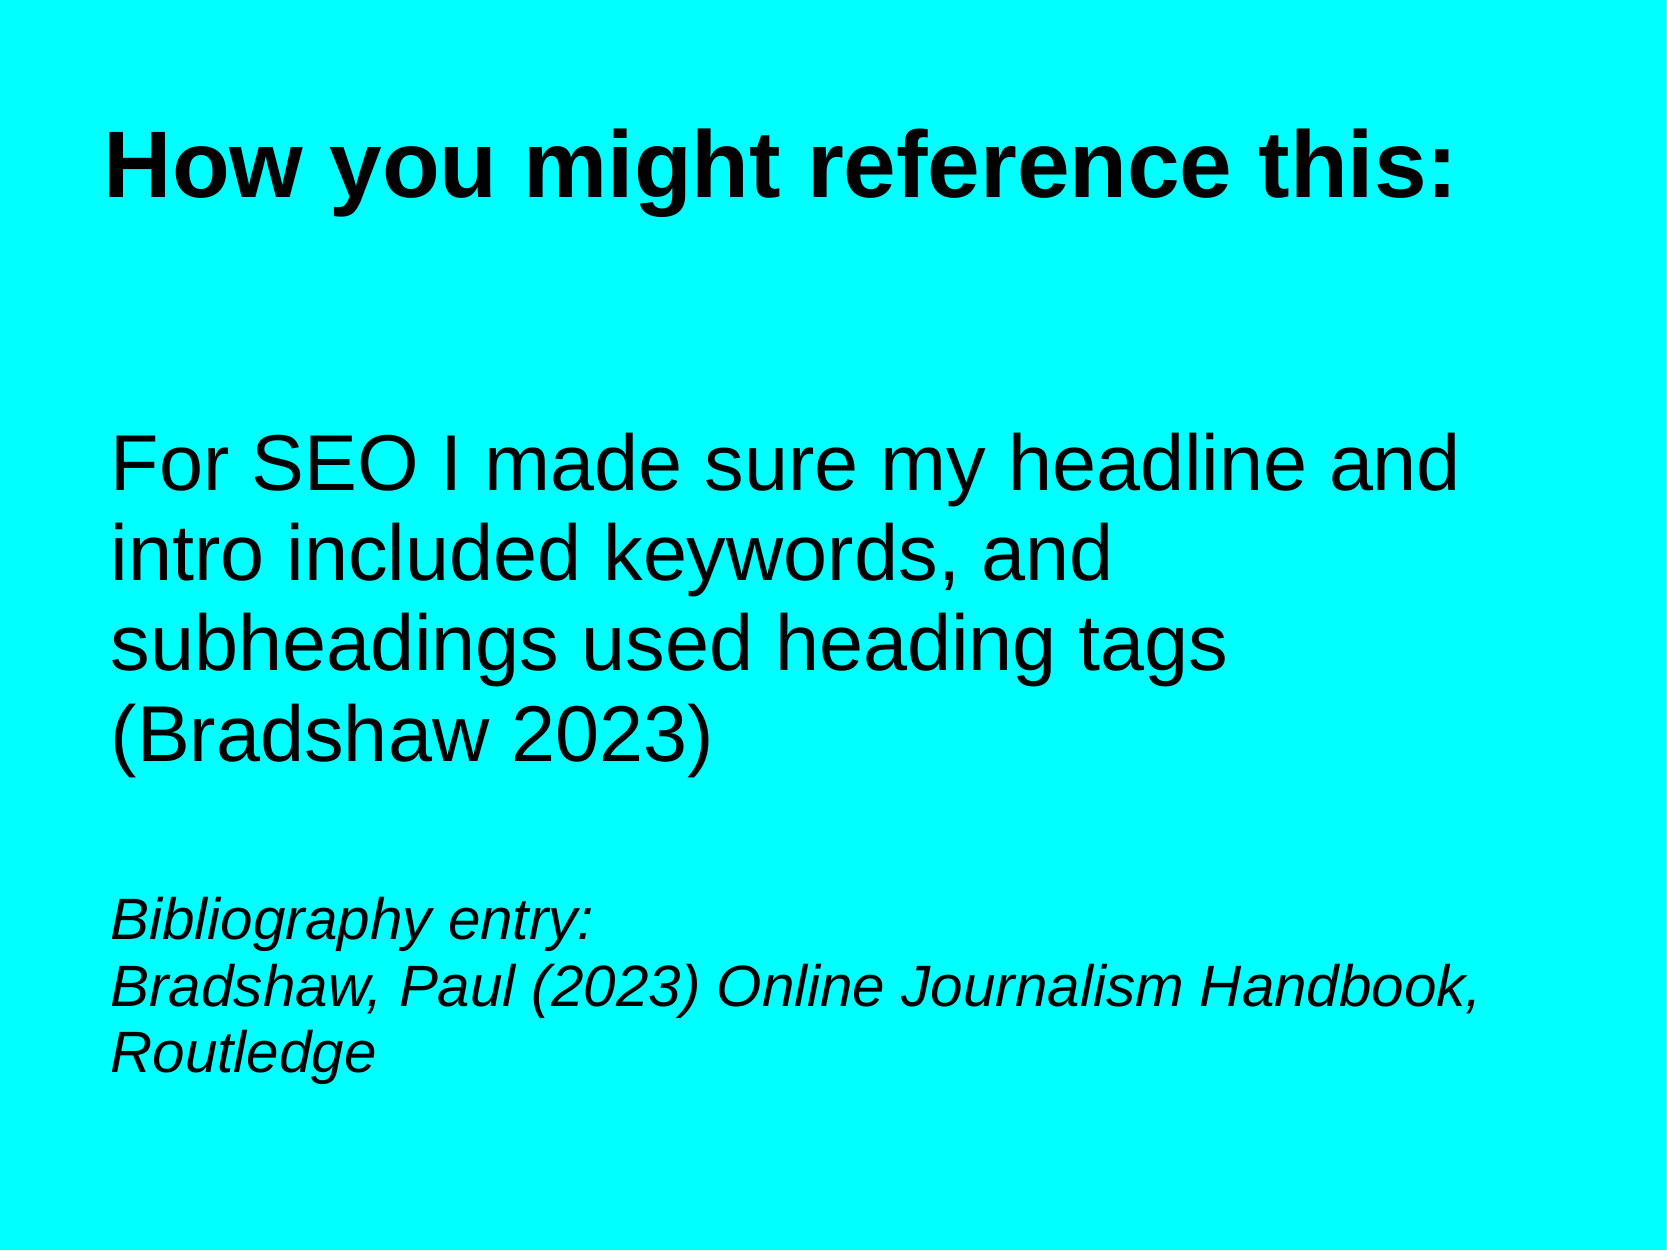

How you might reference this:
# For SEO I made sure my headline and intro included keywords, and subheadings used heading tags (Bradshaw 2023)

Bibliography entry:
Bradshaw, Paul (2023) Online Journalism Handbook, Routledge